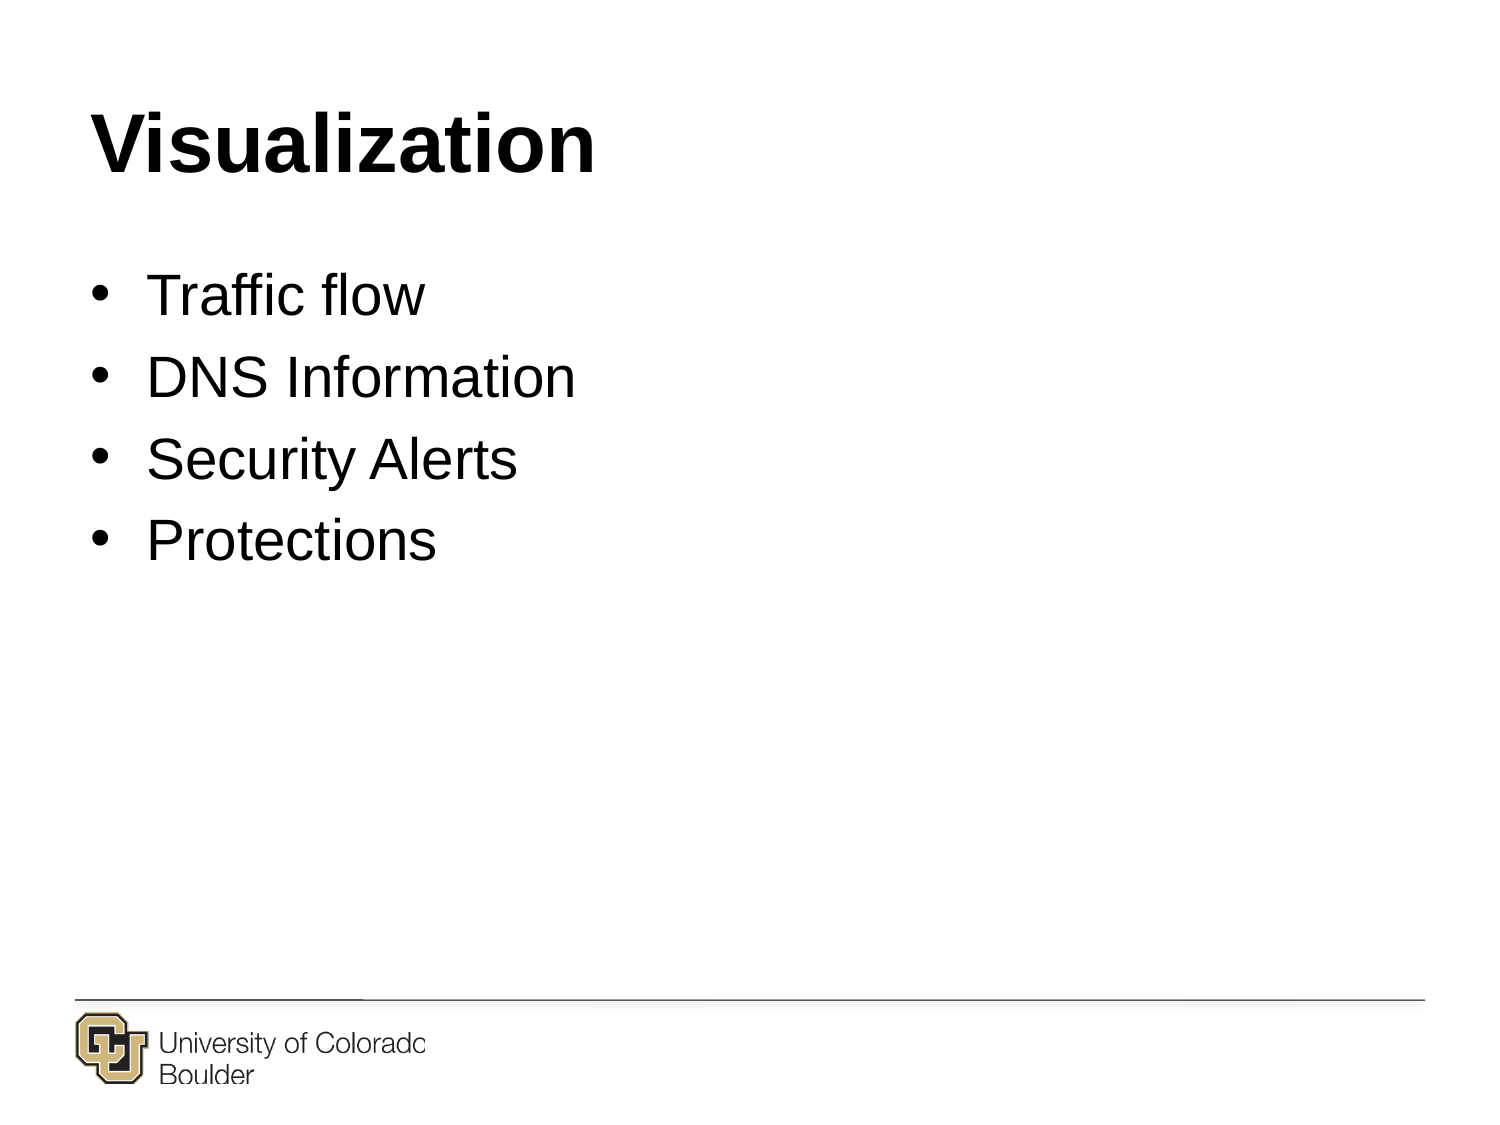

# Visualization
Traffic flow
DNS Information
Security Alerts
Protections